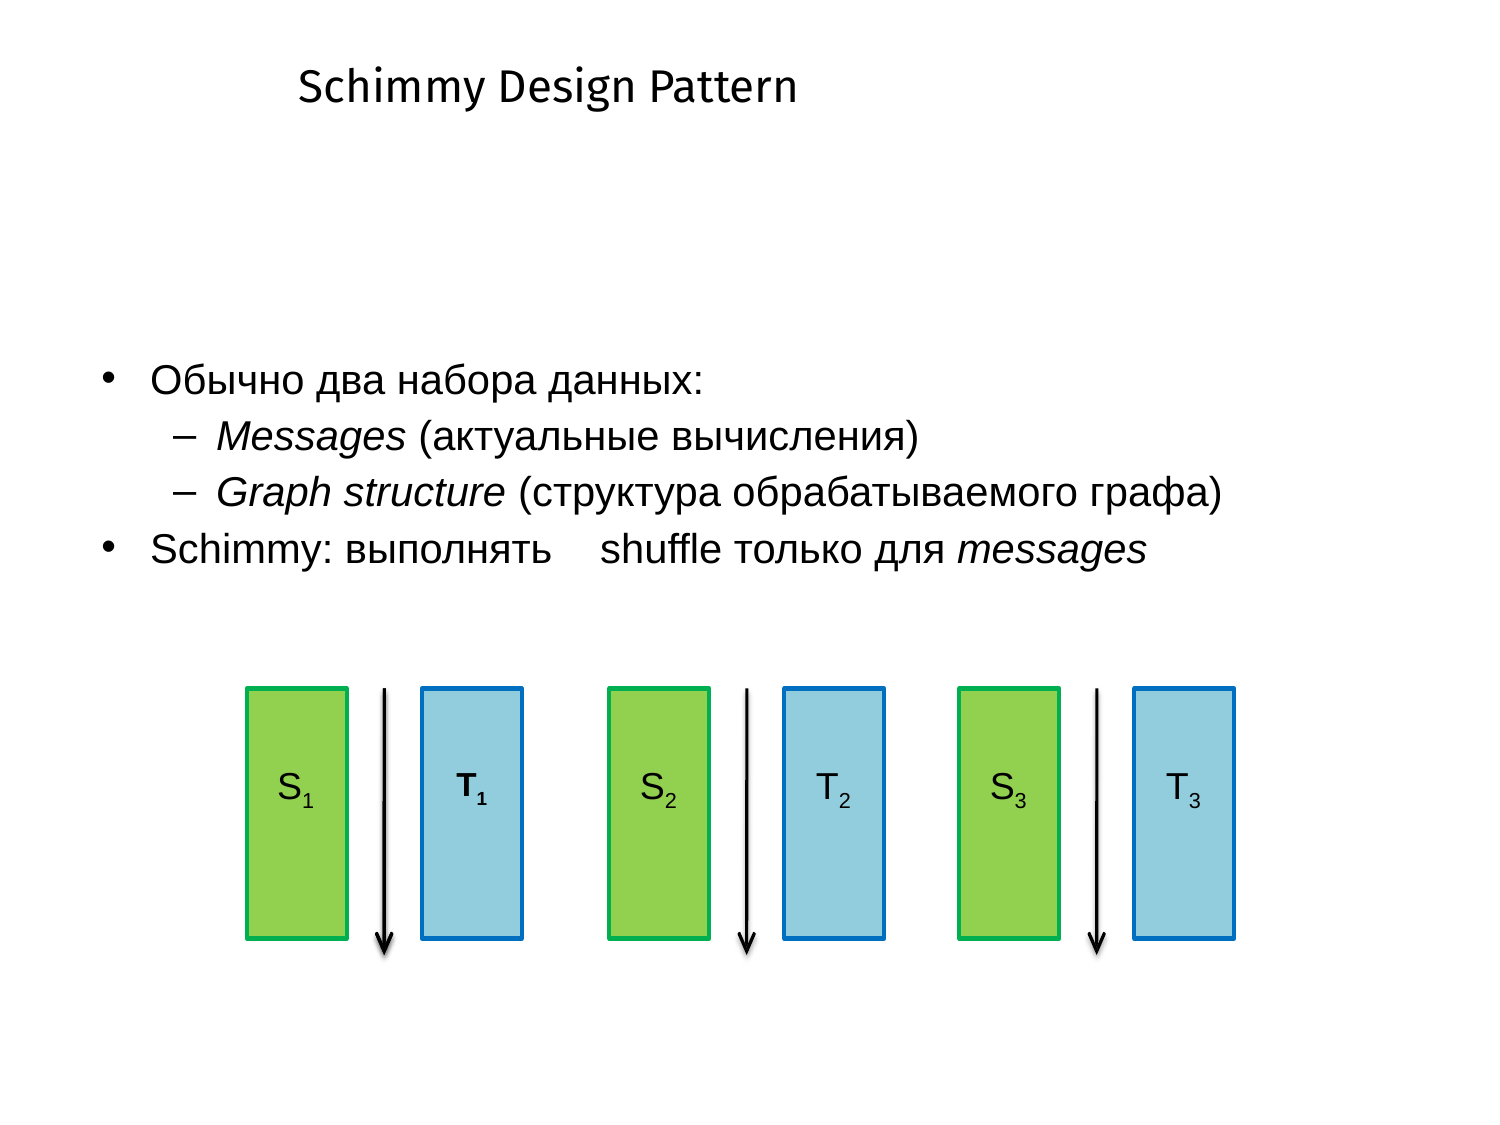

# Schimmy Design Pattern
Обычно два набора данных:
Messages (актуальные вычисления)
Graph structure (структура обрабатываемого графа)
Schimmy: выполнять	shuffle только для messages

S1

T1

S2

T2

S3

T3
S
T